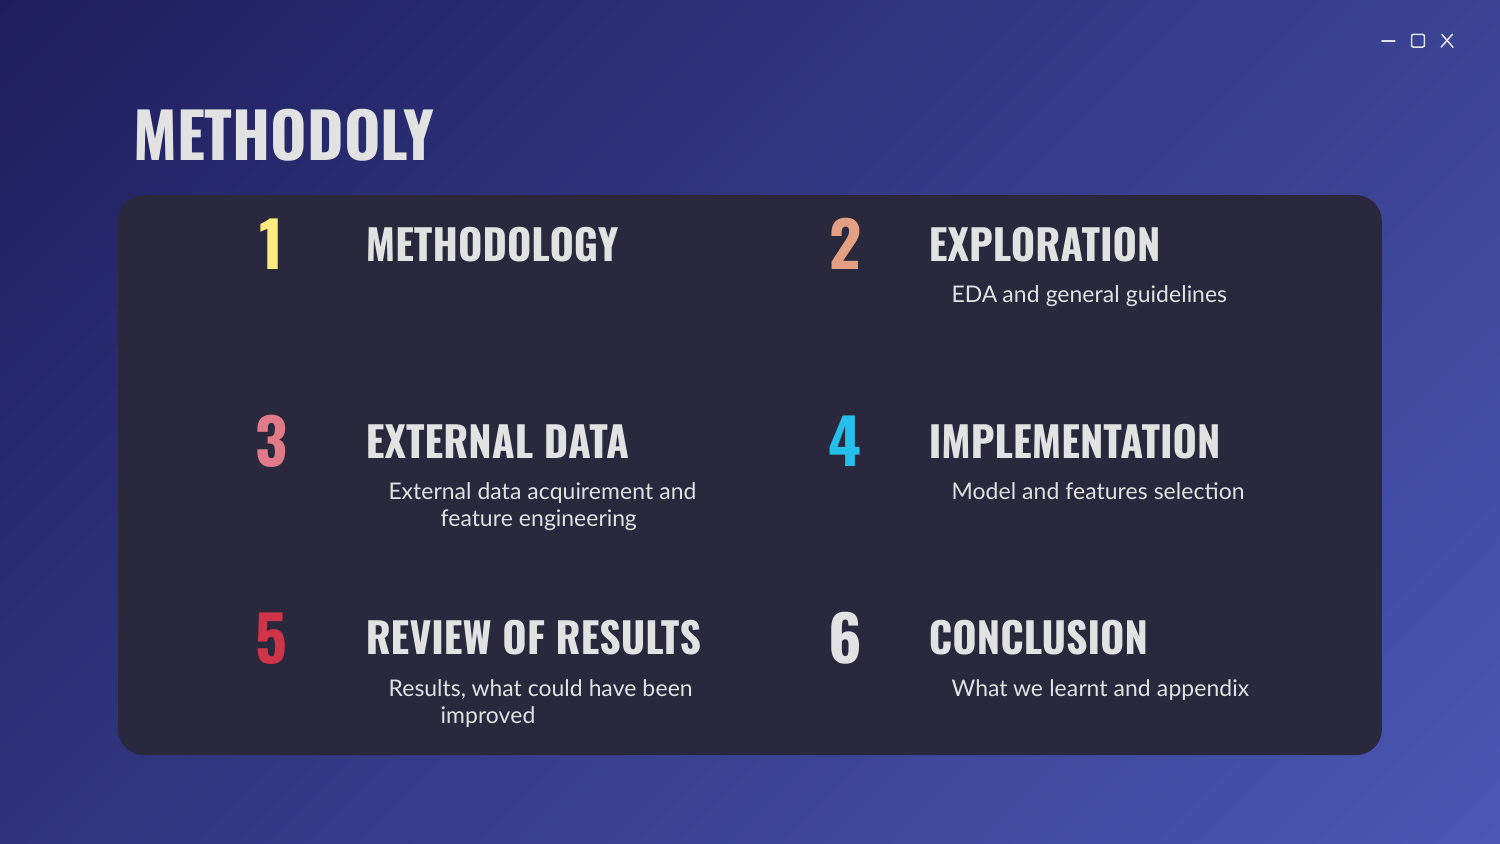

METHODOLY
1
2
# METHODOLOGY
EXPLORATION
EDA and general guidelines
3
4
EXTERNAL DATA
IMPLEMENTATION
External data acquirement and feature engineering
Model and features selection
5
6
REVIEW OF RESULTS
CONCLUSION
Results, what could have been improved
What we learnt and appendix